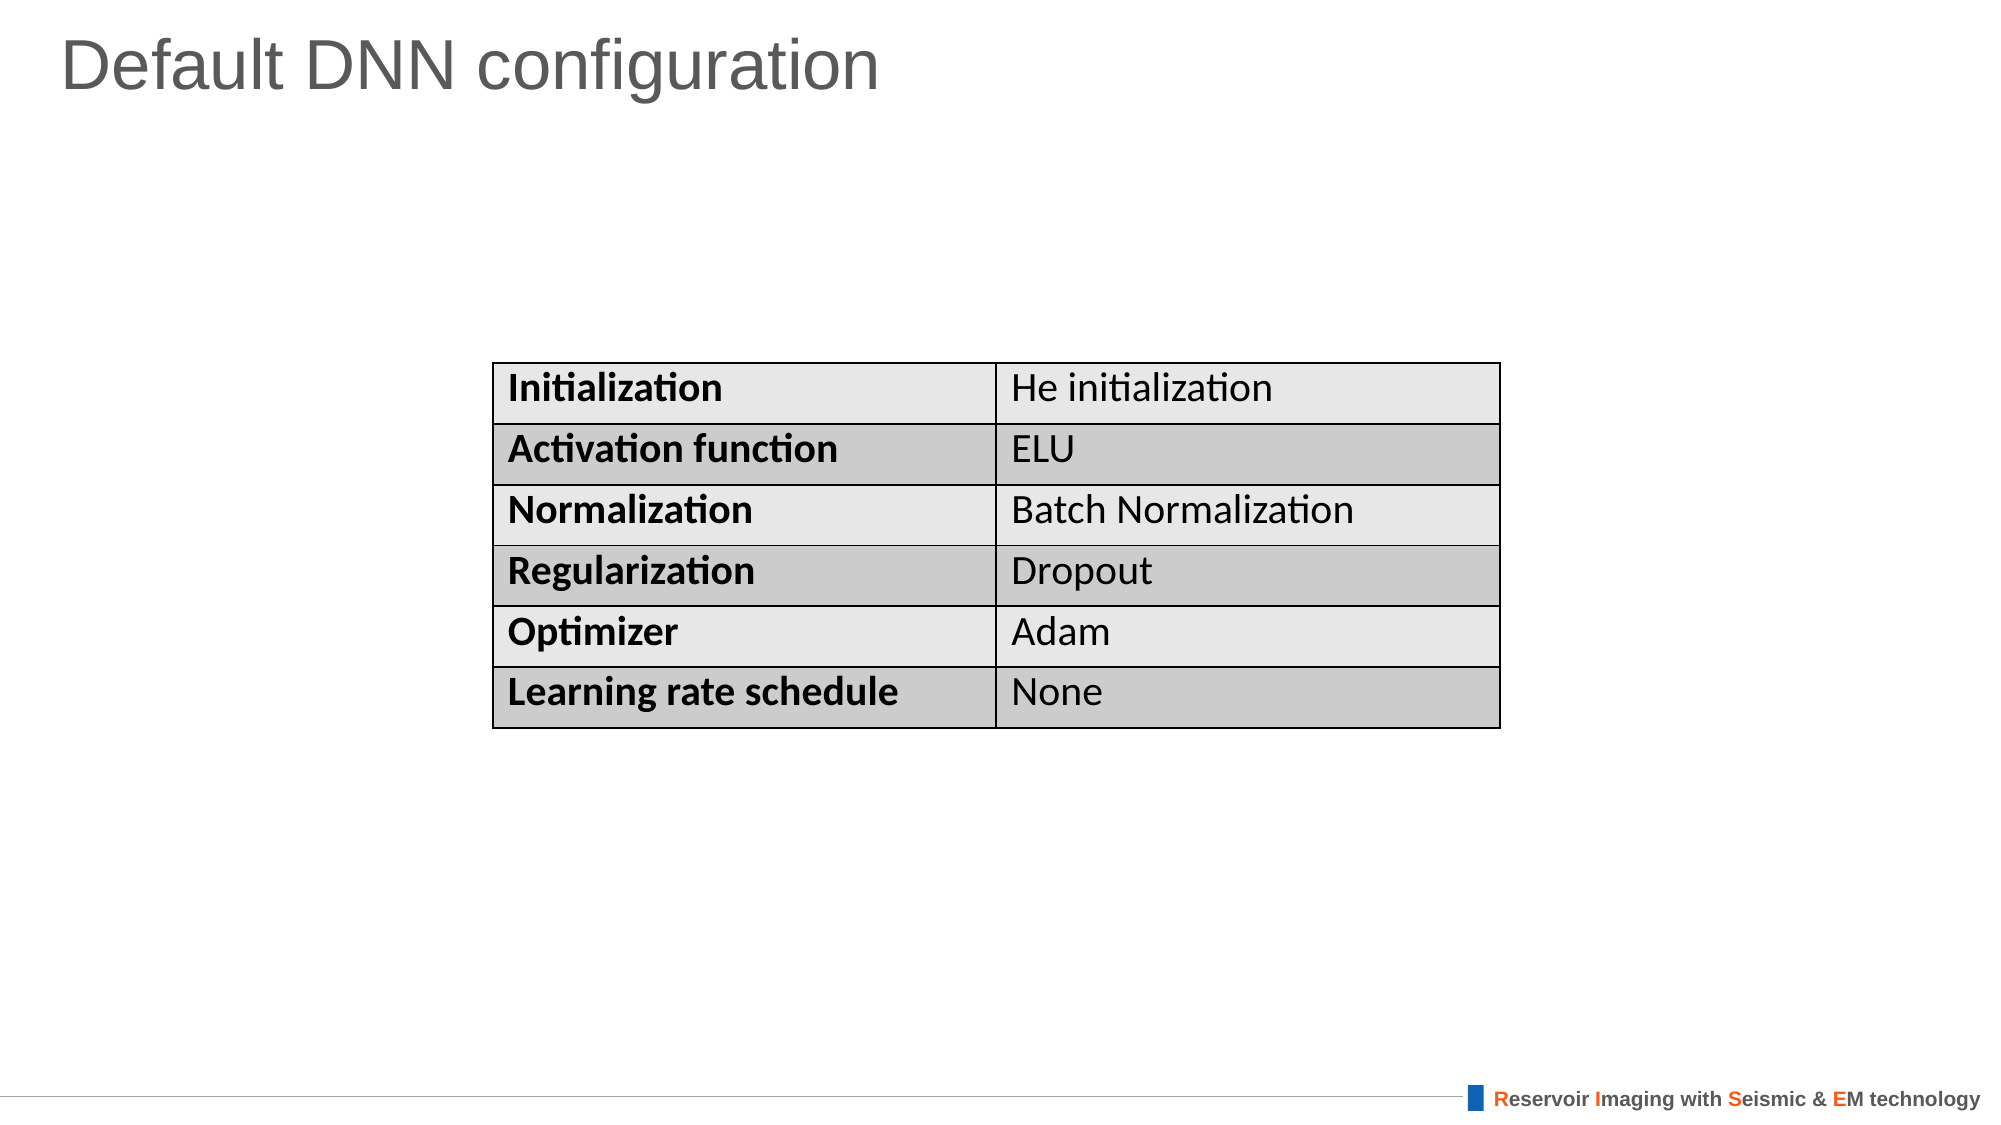

# Default DNN configuration
| Initialization | He initialization |
| --- | --- |
| Activation function | ELU |
| Normalization | Batch Normalization |
| Regularization | Dropout |
| Optimizer | Adam |
| Learning rate schedule | None |